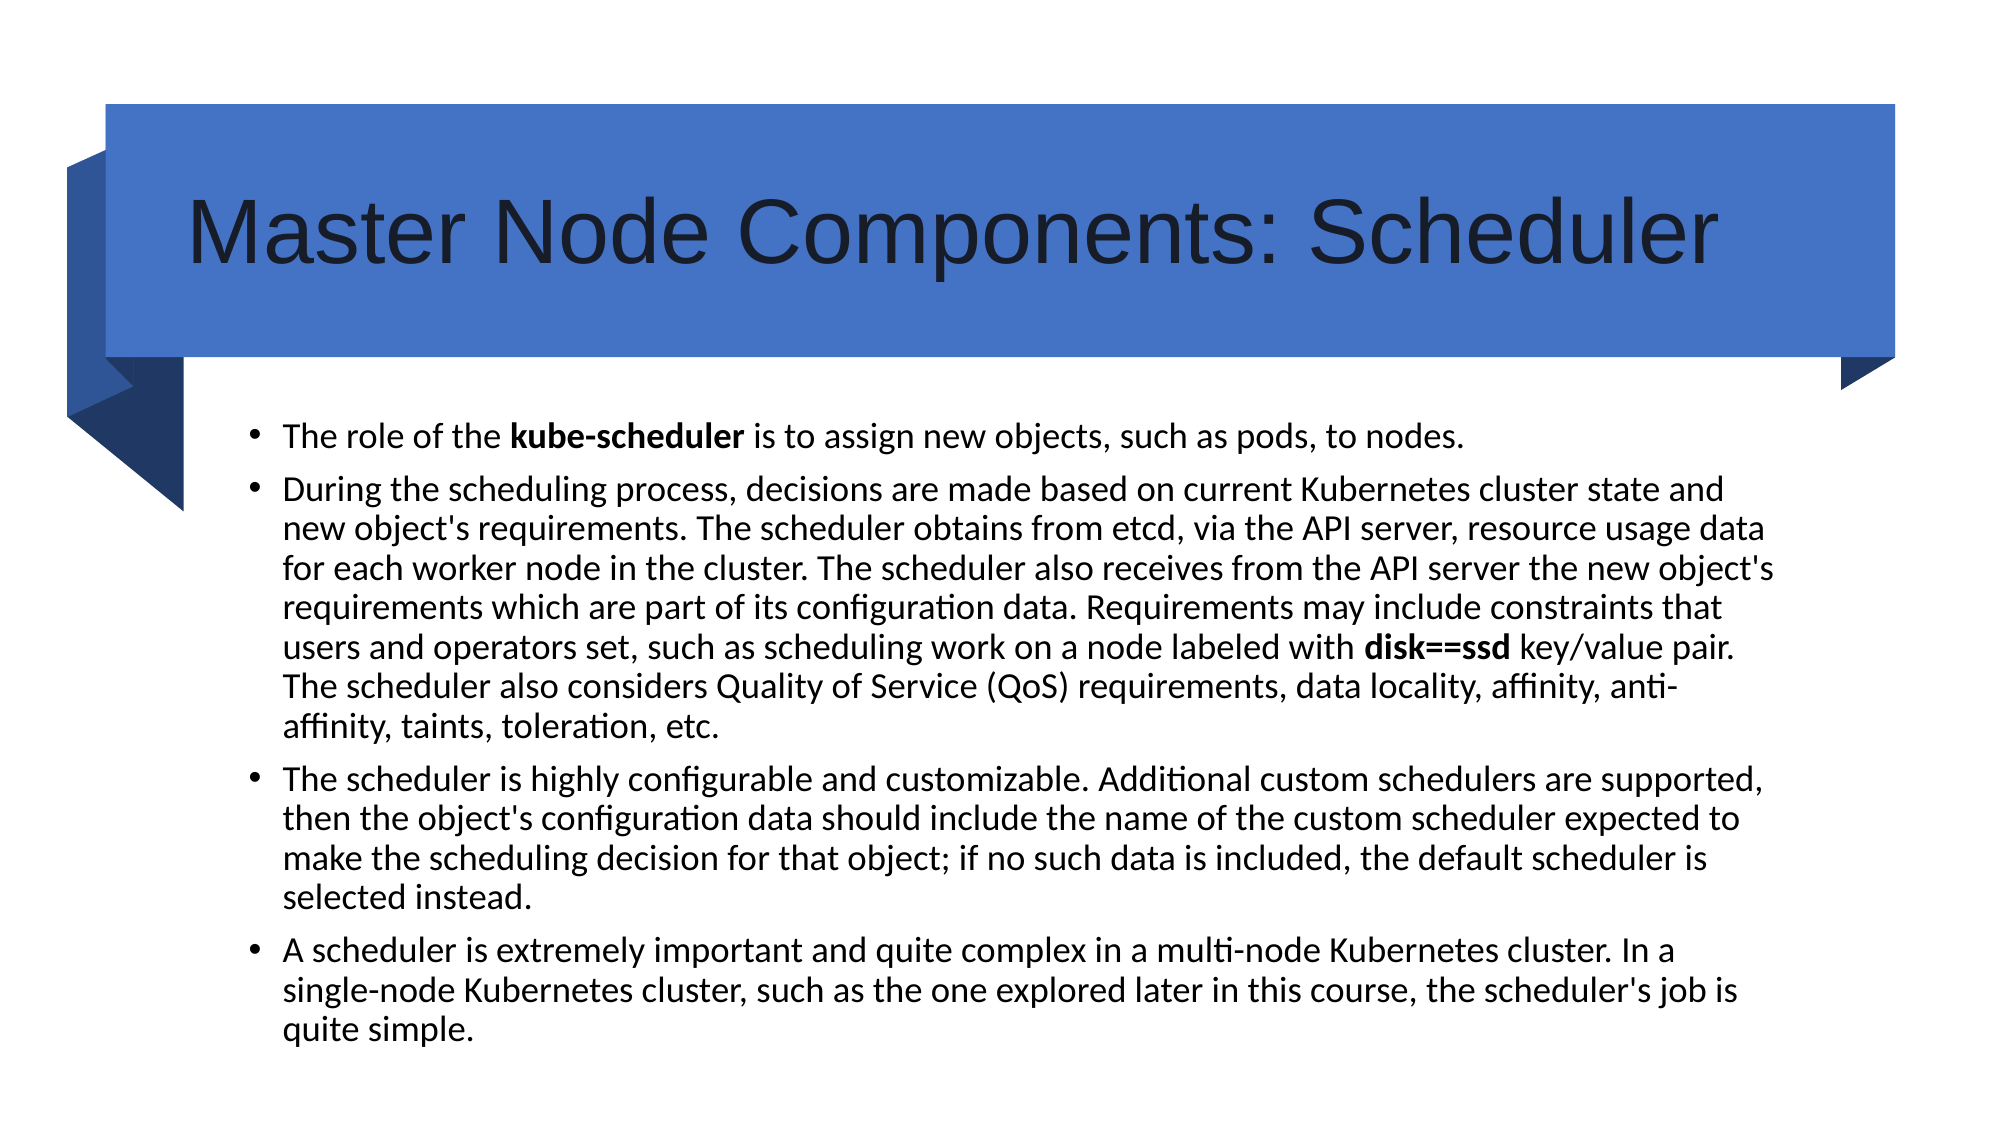

# Master Node Components: Scheduler
The role of the kube-scheduler is to assign new objects, such as pods, to nodes.
During the scheduling process, decisions are made based on current Kubernetes cluster state and new object's requirements. The scheduler obtains from etcd, via the API server, resource usage data for each worker node in the cluster. The scheduler also receives from the API server the new object's requirements which are part of its configuration data. Requirements may include constraints that users and operators set, such as scheduling work on a node labeled with disk==ssd key/value pair. The scheduler also considers Quality of Service (QoS) requirements, data locality, affinity, anti-affinity, taints, toleration, etc.
The scheduler is highly configurable and customizable. Additional custom schedulers are supported, then the object's configuration data should include the name of the custom scheduler expected to make the scheduling decision for that object; if no such data is included, the default scheduler is selected instead.
A scheduler is extremely important and quite complex in a multi-node Kubernetes cluster. In a single-node Kubernetes cluster, such as the one explored later in this course, the scheduler's job is quite simple.